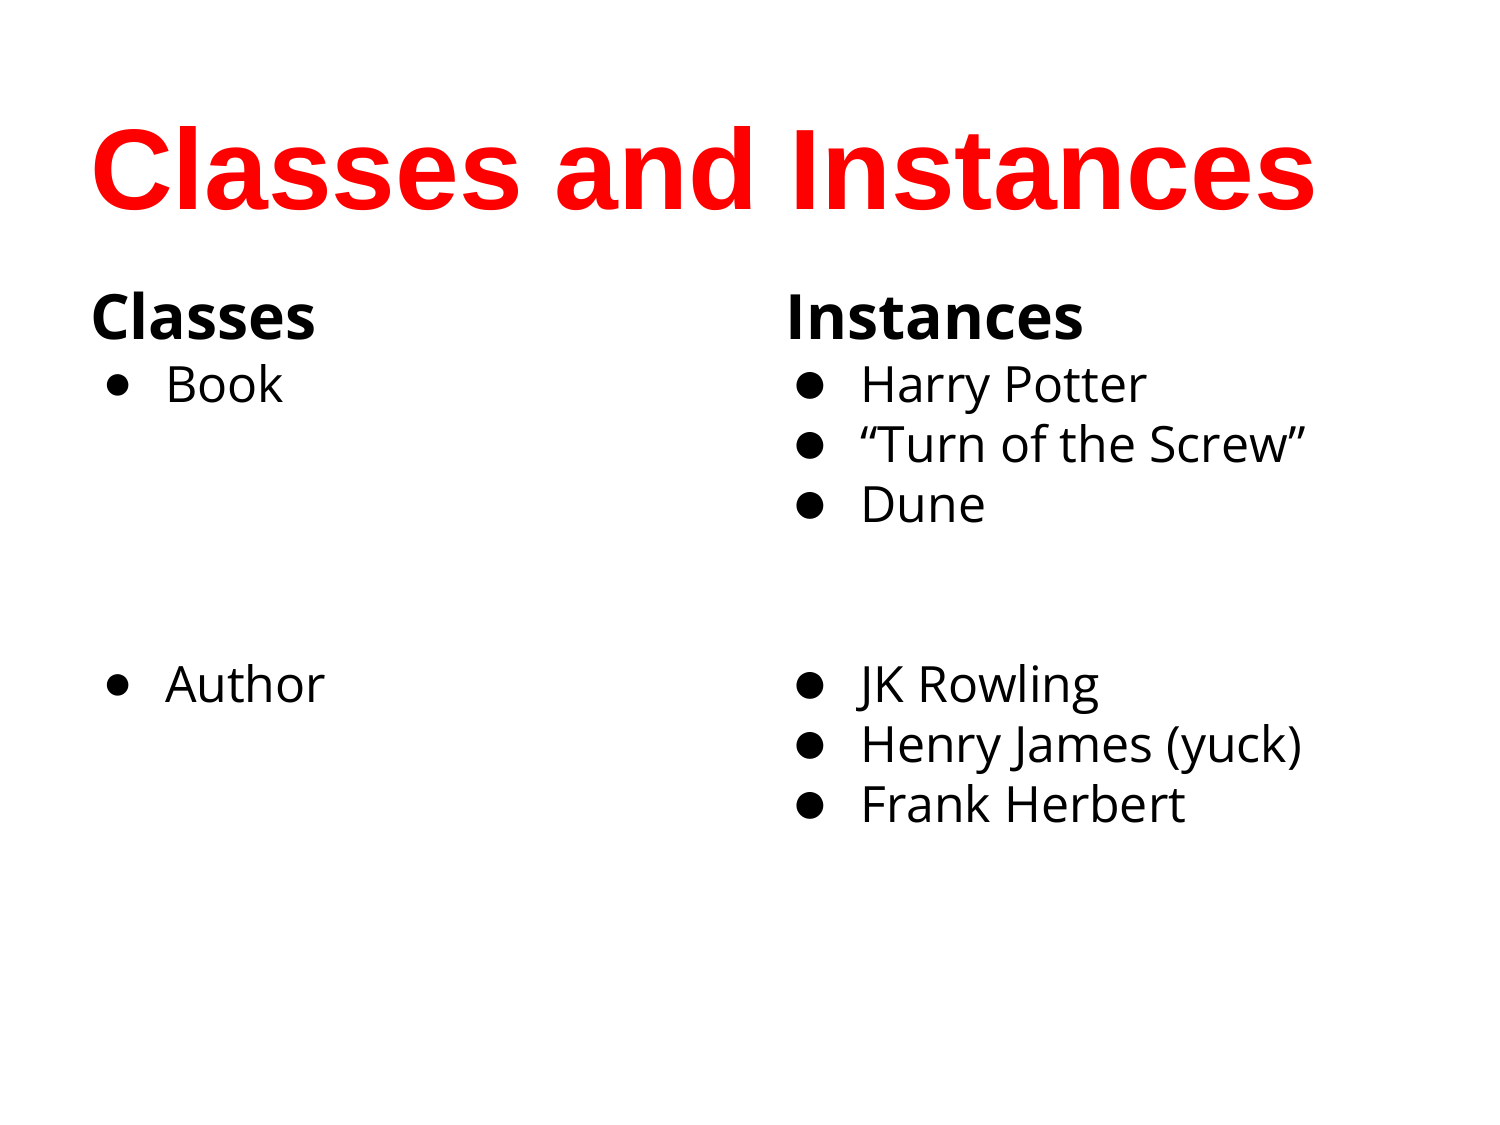

# Classes and Instances
Classes
Book

Author
Instances
Harry Potter
“Turn of the Screw”
Dune

JK Rowling
Henry James (yuck)
Frank Herbert